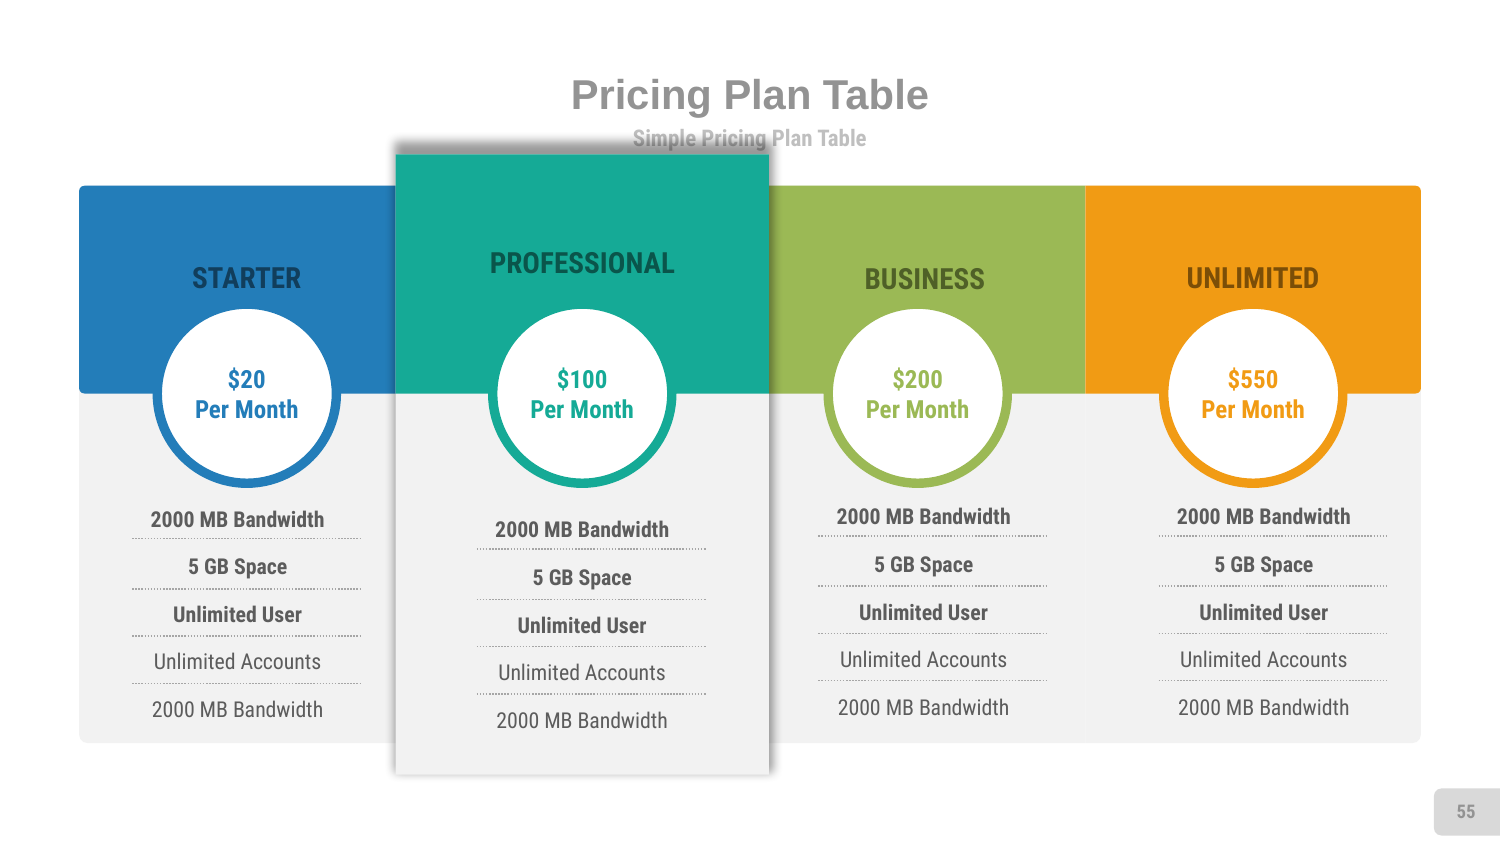

# Pricing Plan Table
Simple Pricing Plan Table

PROFESSIONAL
STARTER
UNLIMITED
BUSINESS

$20
Per Month
$100
Per Month
$200
Per Month
$550
Per Month
2000 MB Bandwidth
5 GB Space
Unlimited User
Unlimited Accounts
2000 MB Bandwidth
2000 MB Bandwidth
5 GB Space
Unlimited User
Unlimited Accounts
2000 MB Bandwidth
2000 MB Bandwidth
5 GB Space
Unlimited User
Unlimited Accounts
2000 MB Bandwidth
2000 MB Bandwidth
5 GB Space
Unlimited User
Unlimited Accounts
2000 MB Bandwidth
55